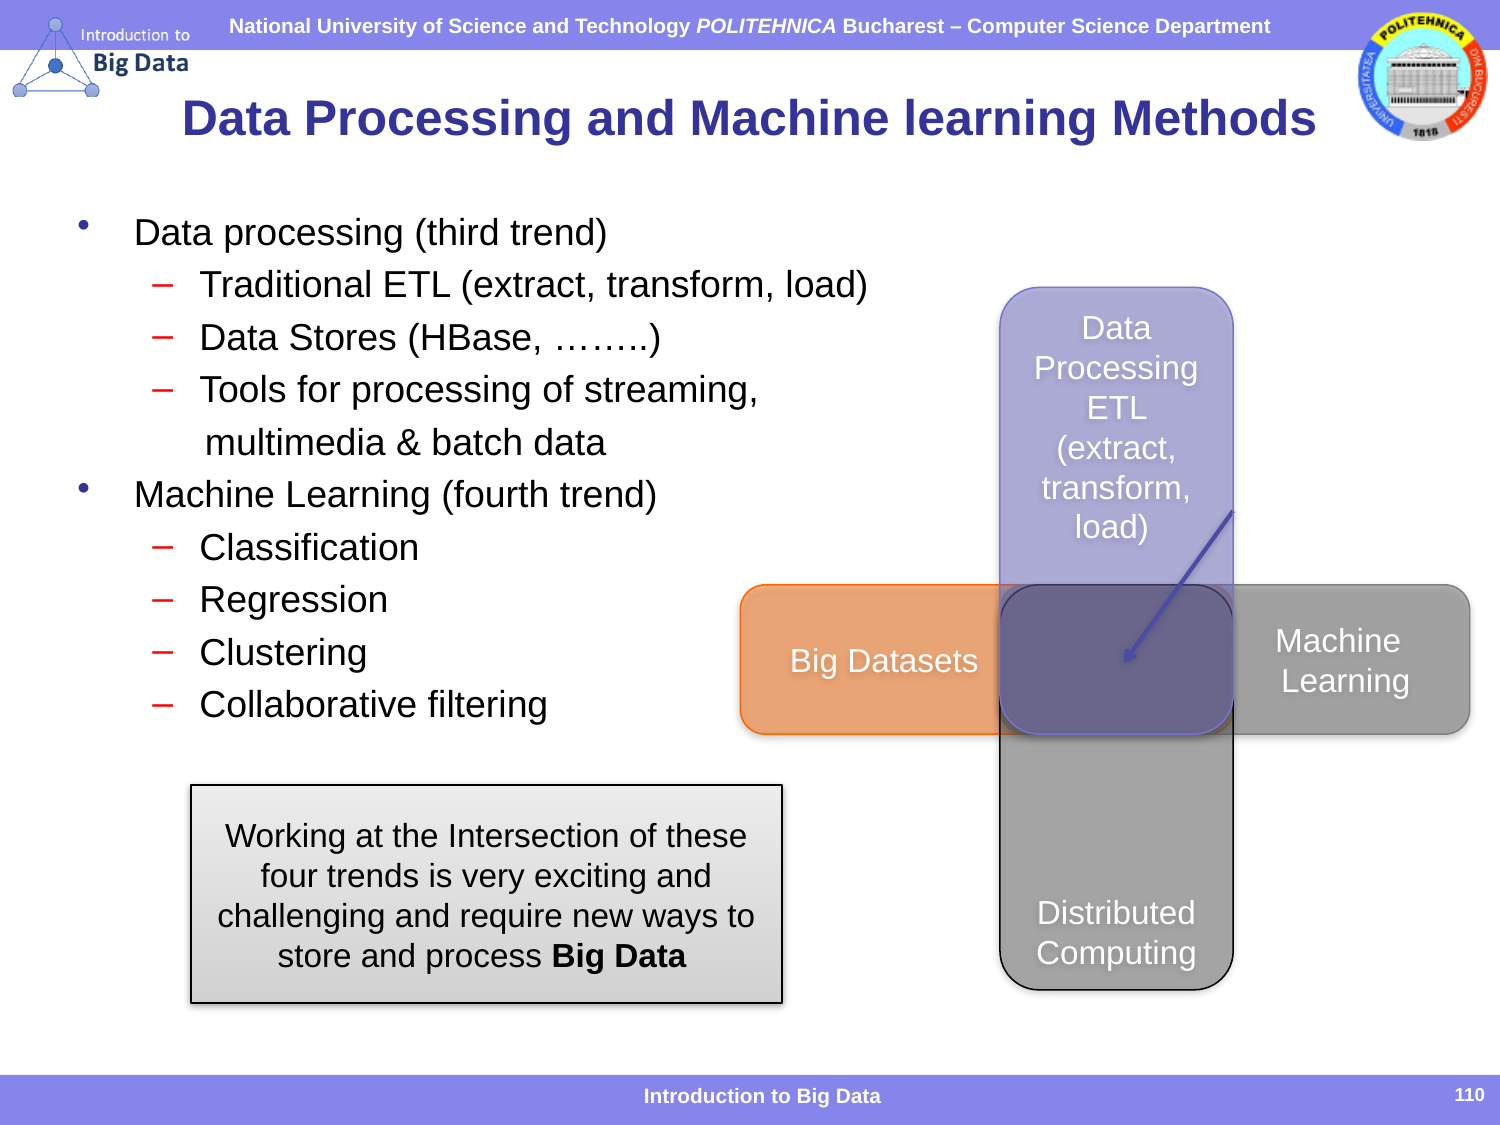

# Data Processing and Machine learning Methods
Data processing (third trend)
Traditional ETL (extract, transform, load)
Data Stores (HBase, ……..)
Tools for processing of streaming,
     multimedia & batch data
Machine Learning (fourth trend)
Classification
Regression
Clustering
Collaborative filtering
Data Processing ETL (extract, transform, load)
   Big Datasets
    Machine
Learning

Distributed Computing
Working at the Intersection of these four trends is very exciting and challenging and require new ways to store and process Big Data
Introduction to Big Data
110